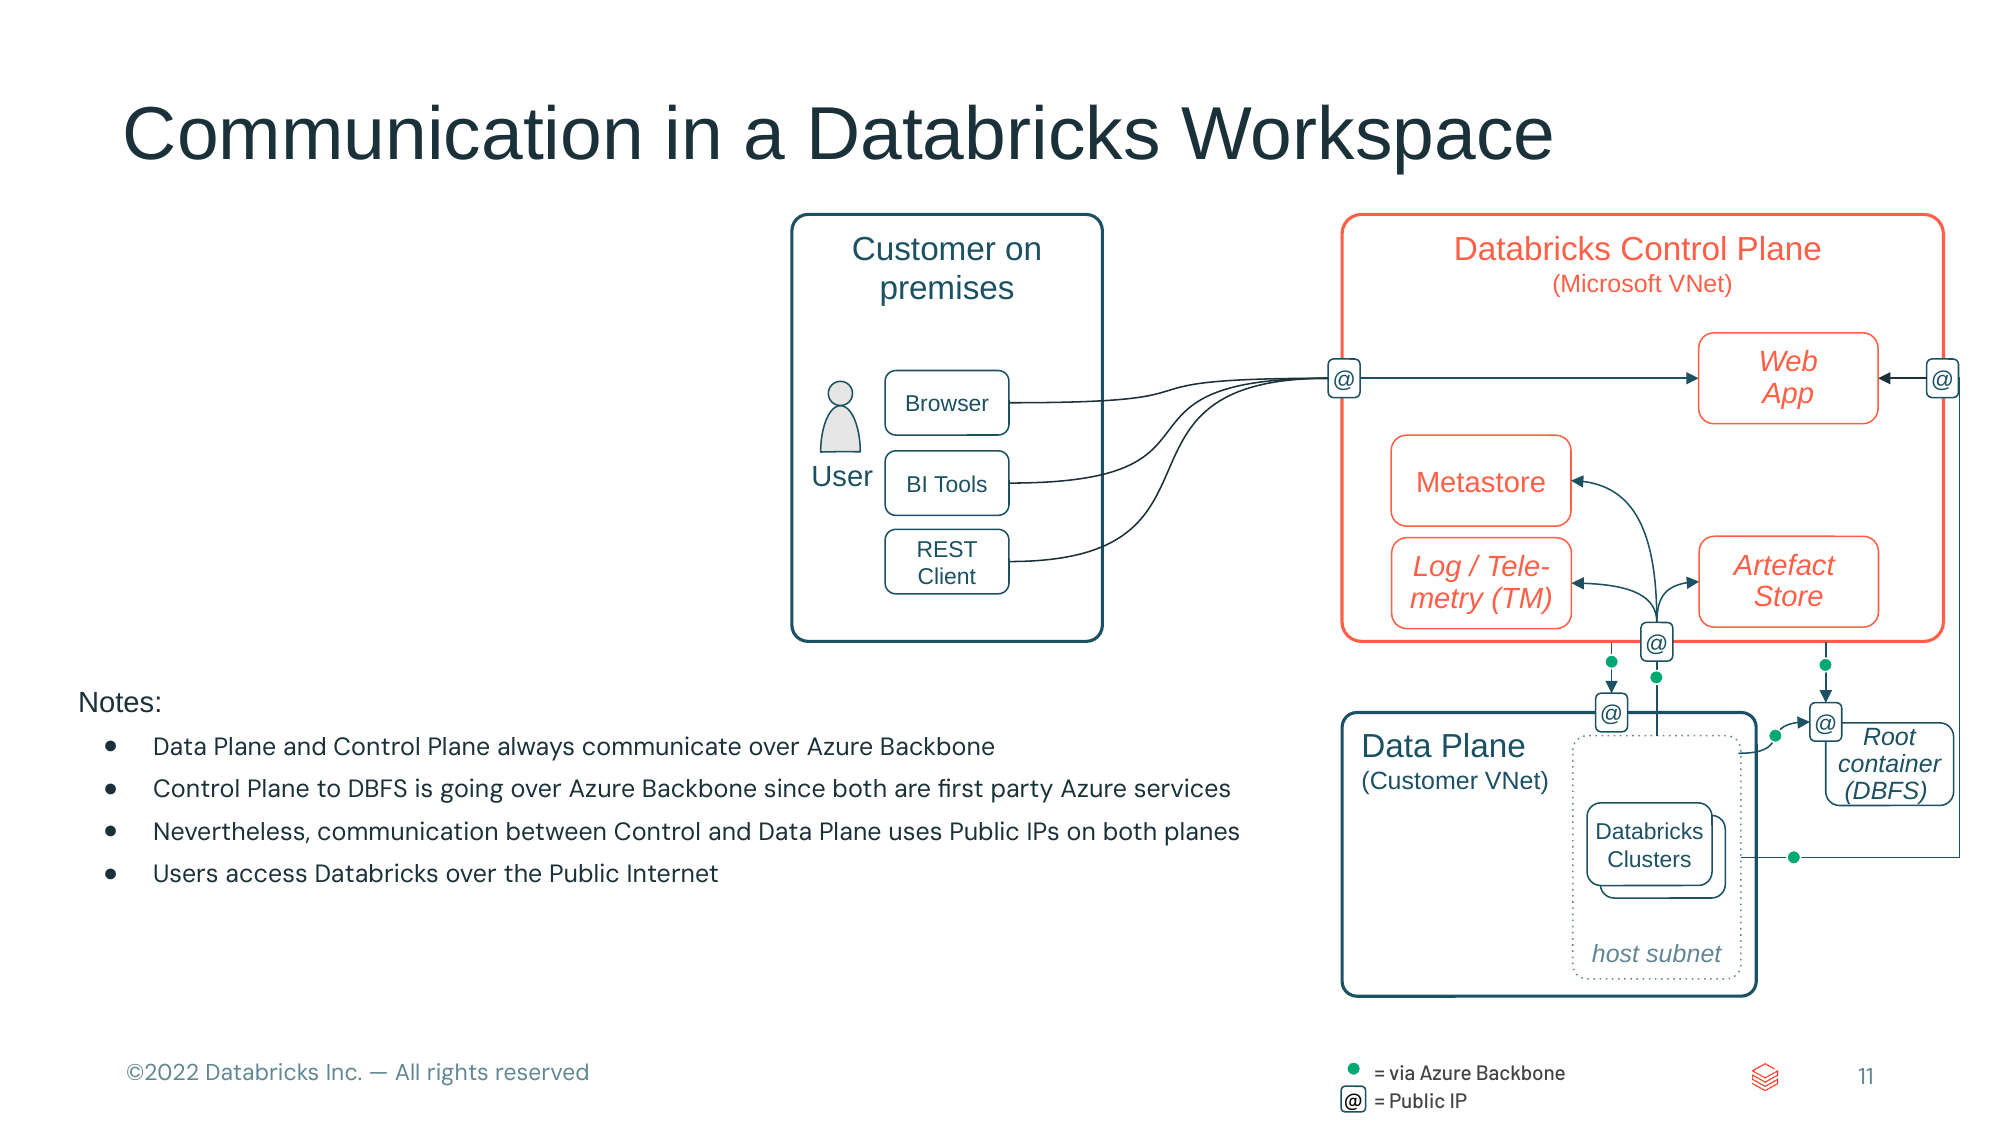

# Communication in a Databricks Workspace
Customer on premises
Databricks Control Plane
(Microsoft VNet)
Web
App
@
@
Browser

Metastore
User
BI Tools

REST Client
Artefact
Store
Log / Tele-
metry (TM)
@

Notes:
Data Plane and Control Plane always communicate over Azure Backbone
Control Plane to DBFS is going over Azure Backbone since both are first party Azure services
Nevertheless, communication between Control and Data Plane uses Public IPs on both planes
Users access Databricks over the Public Internet

@
@
Data Plane
(Customer VNet)
Root container (DBFS)

host subnet

Databricks Clusters

        = via Azure Backbone
        = Public IP

@
11